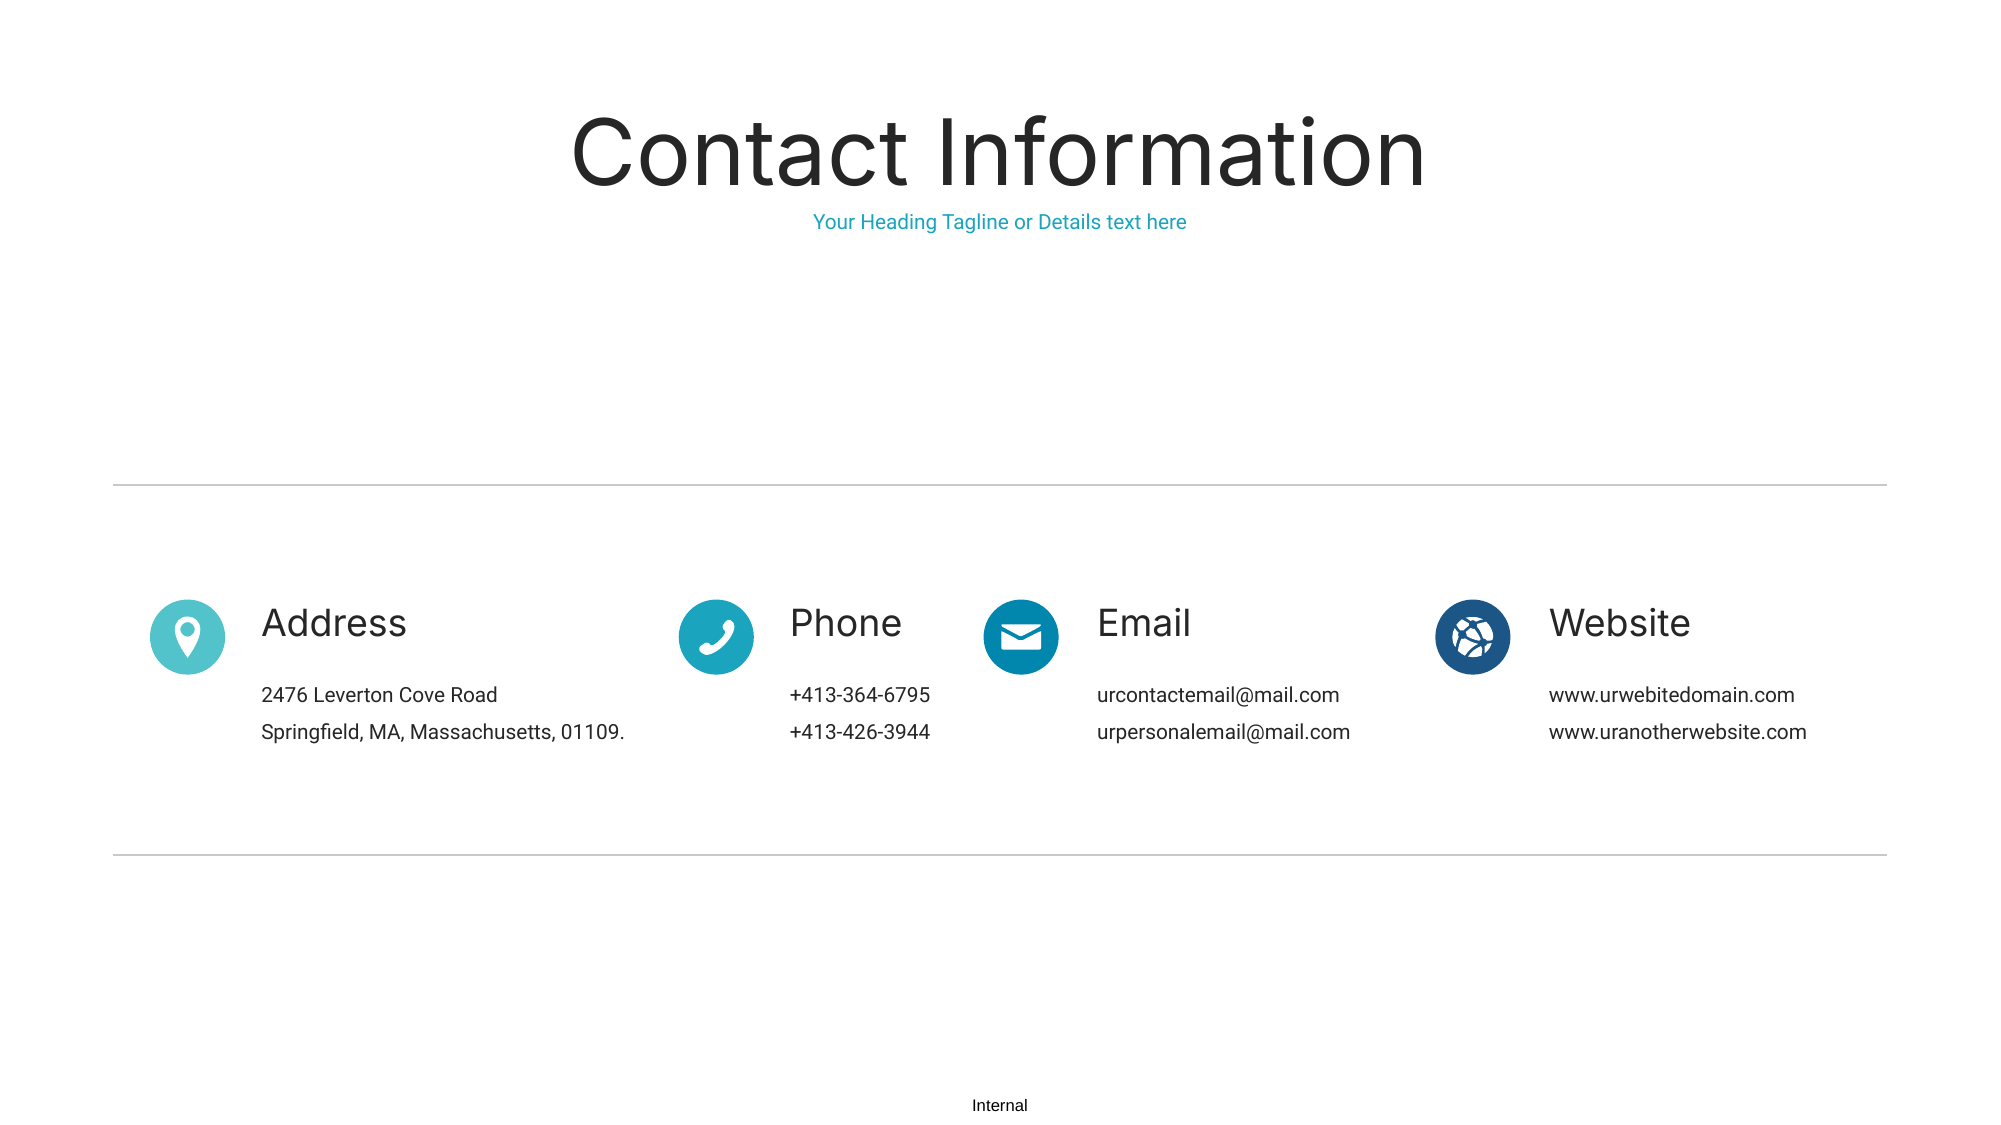

Contact Information
Your Heading Tagline or Details text here
Address
Phone
Email
Website

2476 Leverton Cove Road
Springfield, MA, Massachusetts, 01109.
+413-364-6795
+413-426-3944
urcontactemail@mail.com
urpersonalemail@mail.com
www.urwebitedomain.com
www.uranotherwebsite.com